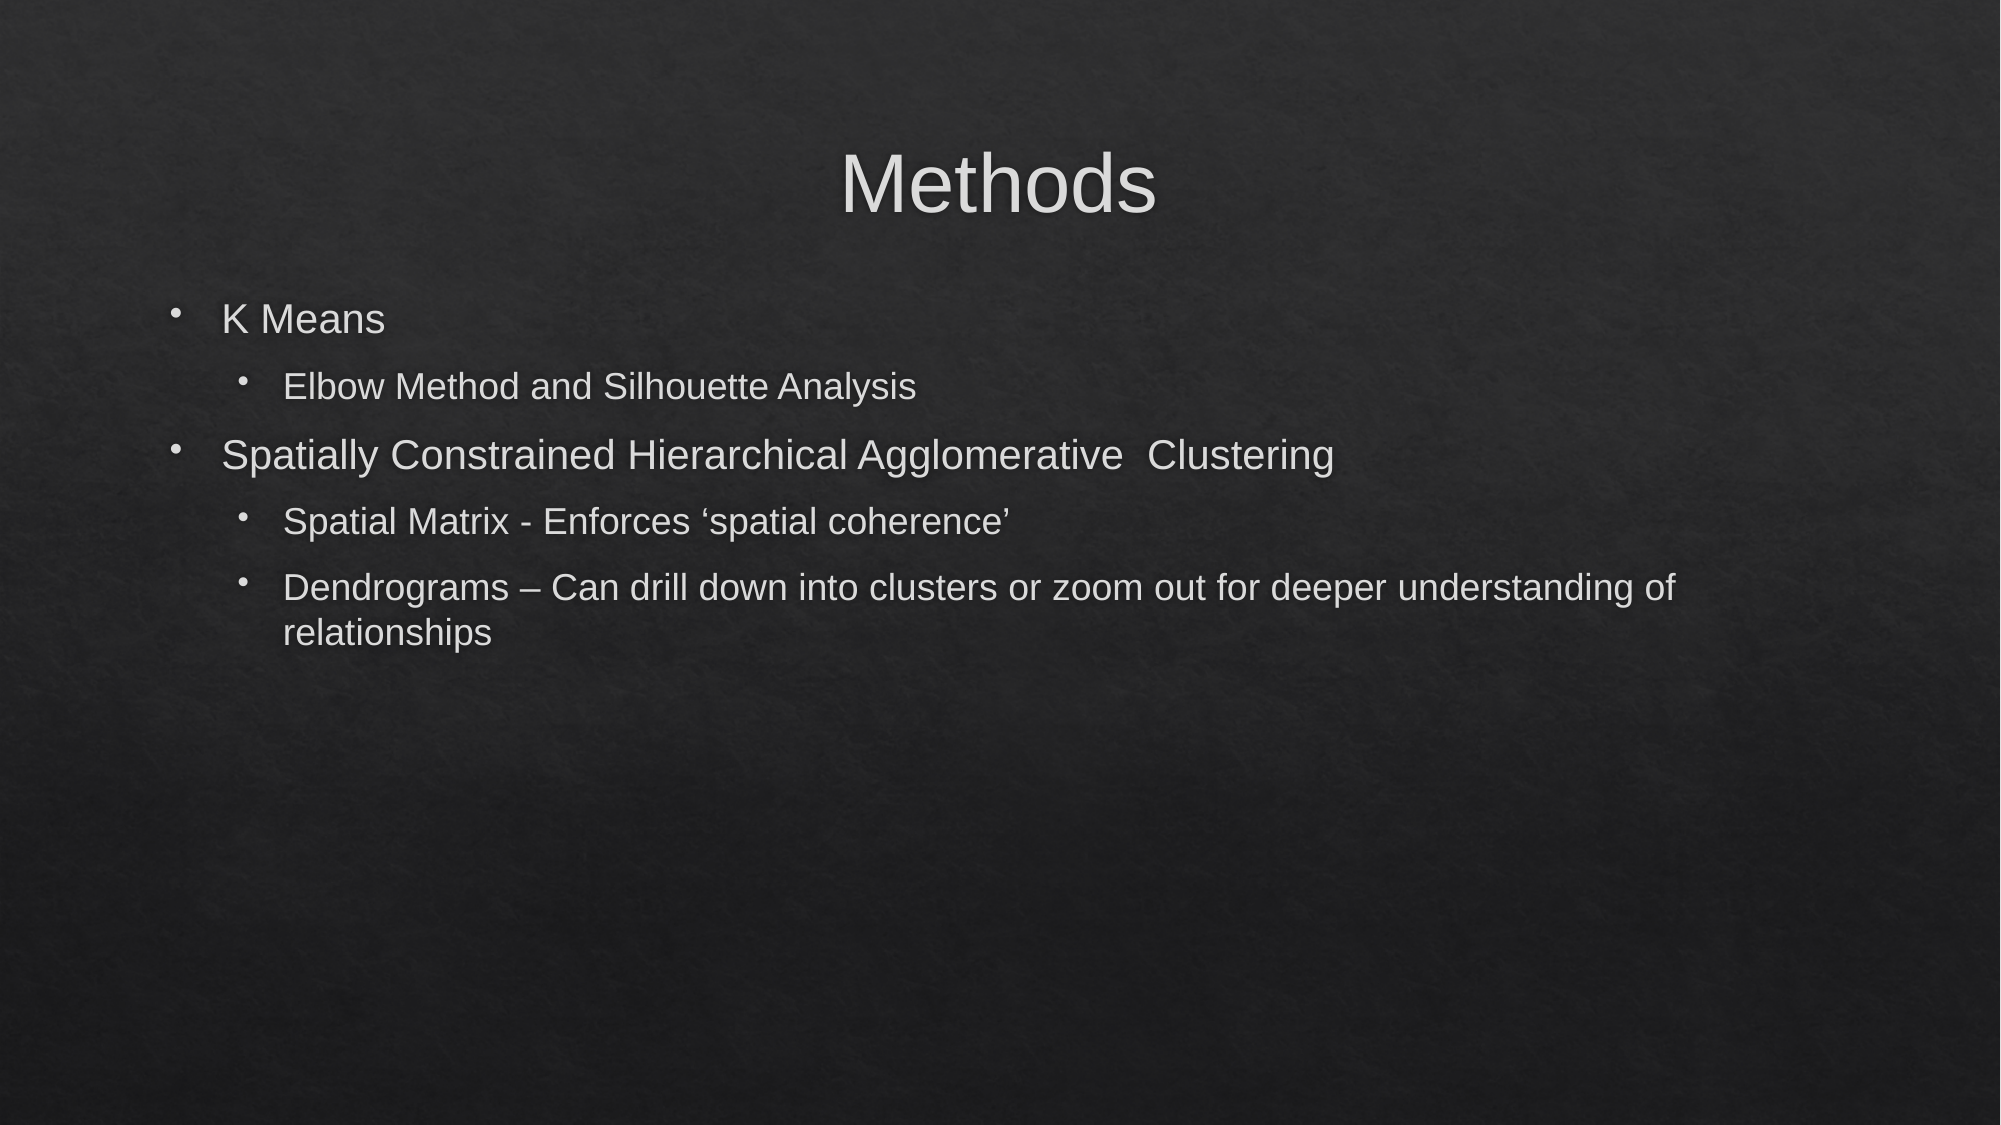

# Methods
K Means
Elbow Method and Silhouette Analysis
Spatially Constrained Hierarchical Agglomerative  Clustering
Spatial Matrix - Enforces ‘spatial coherence’
Dendrograms – Can drill down into clusters or zoom out for deeper understanding of relationships